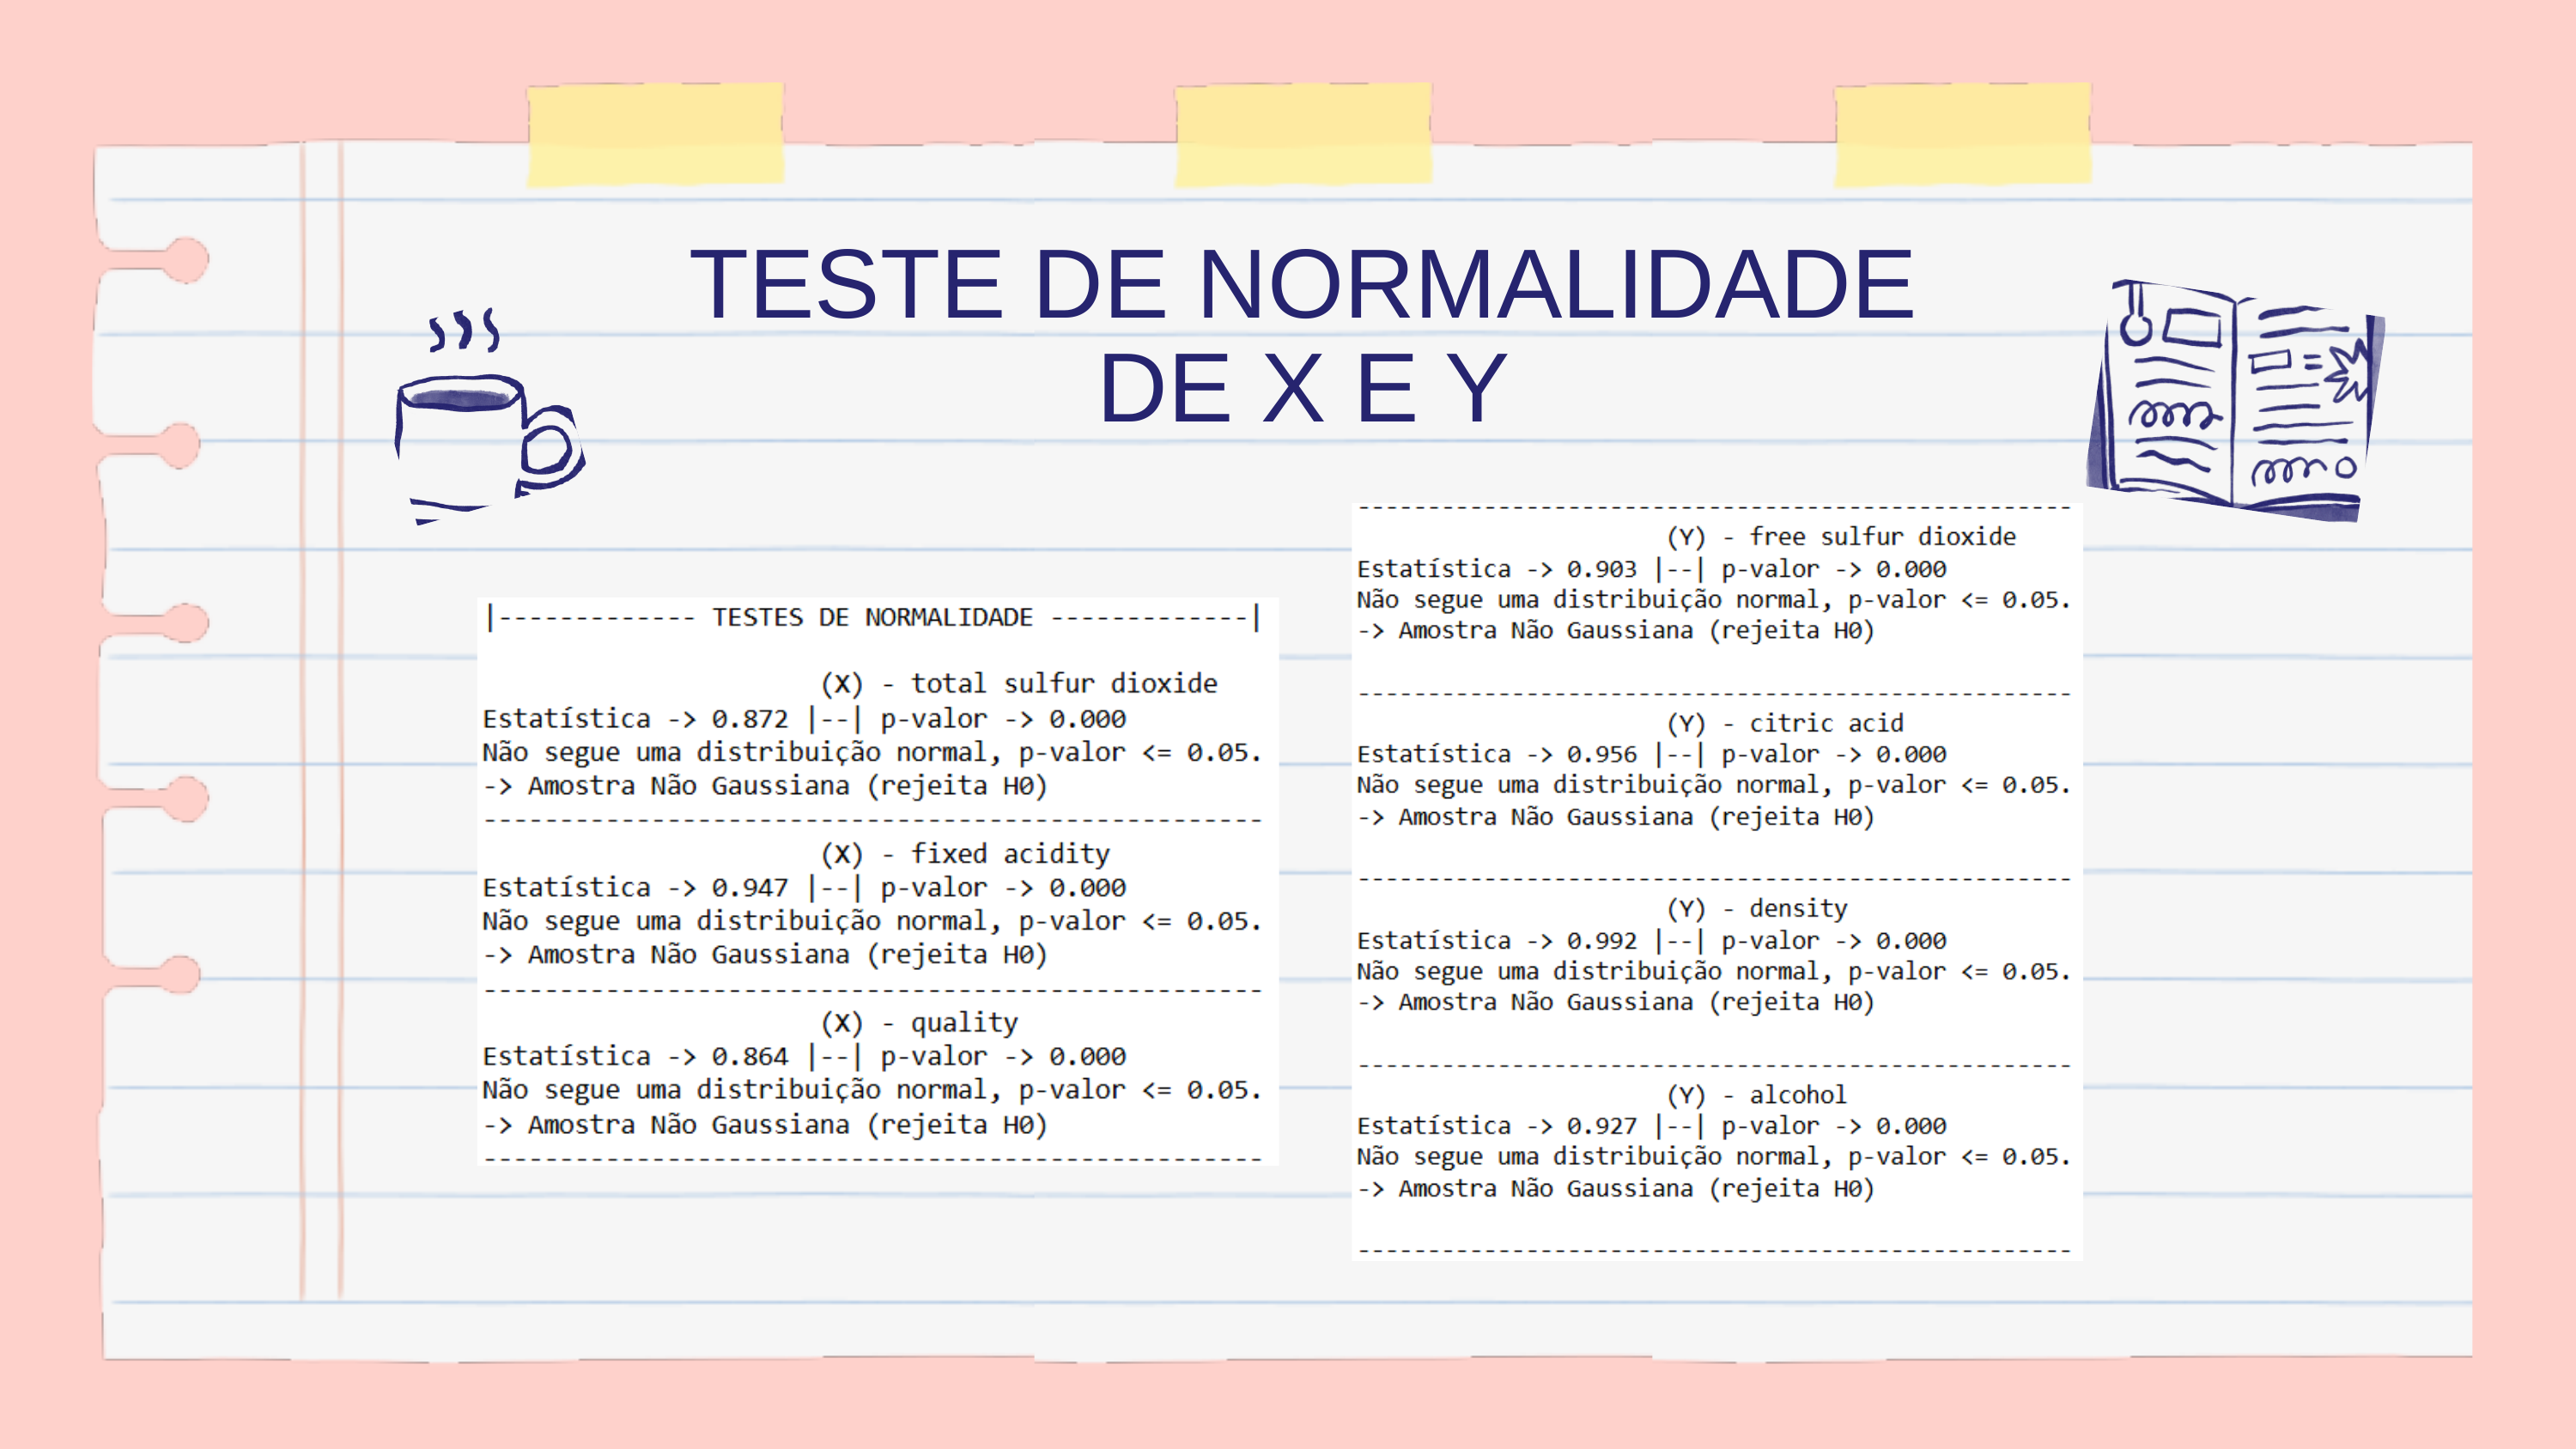

TESTE DE NORMALIDADE DE X E Y